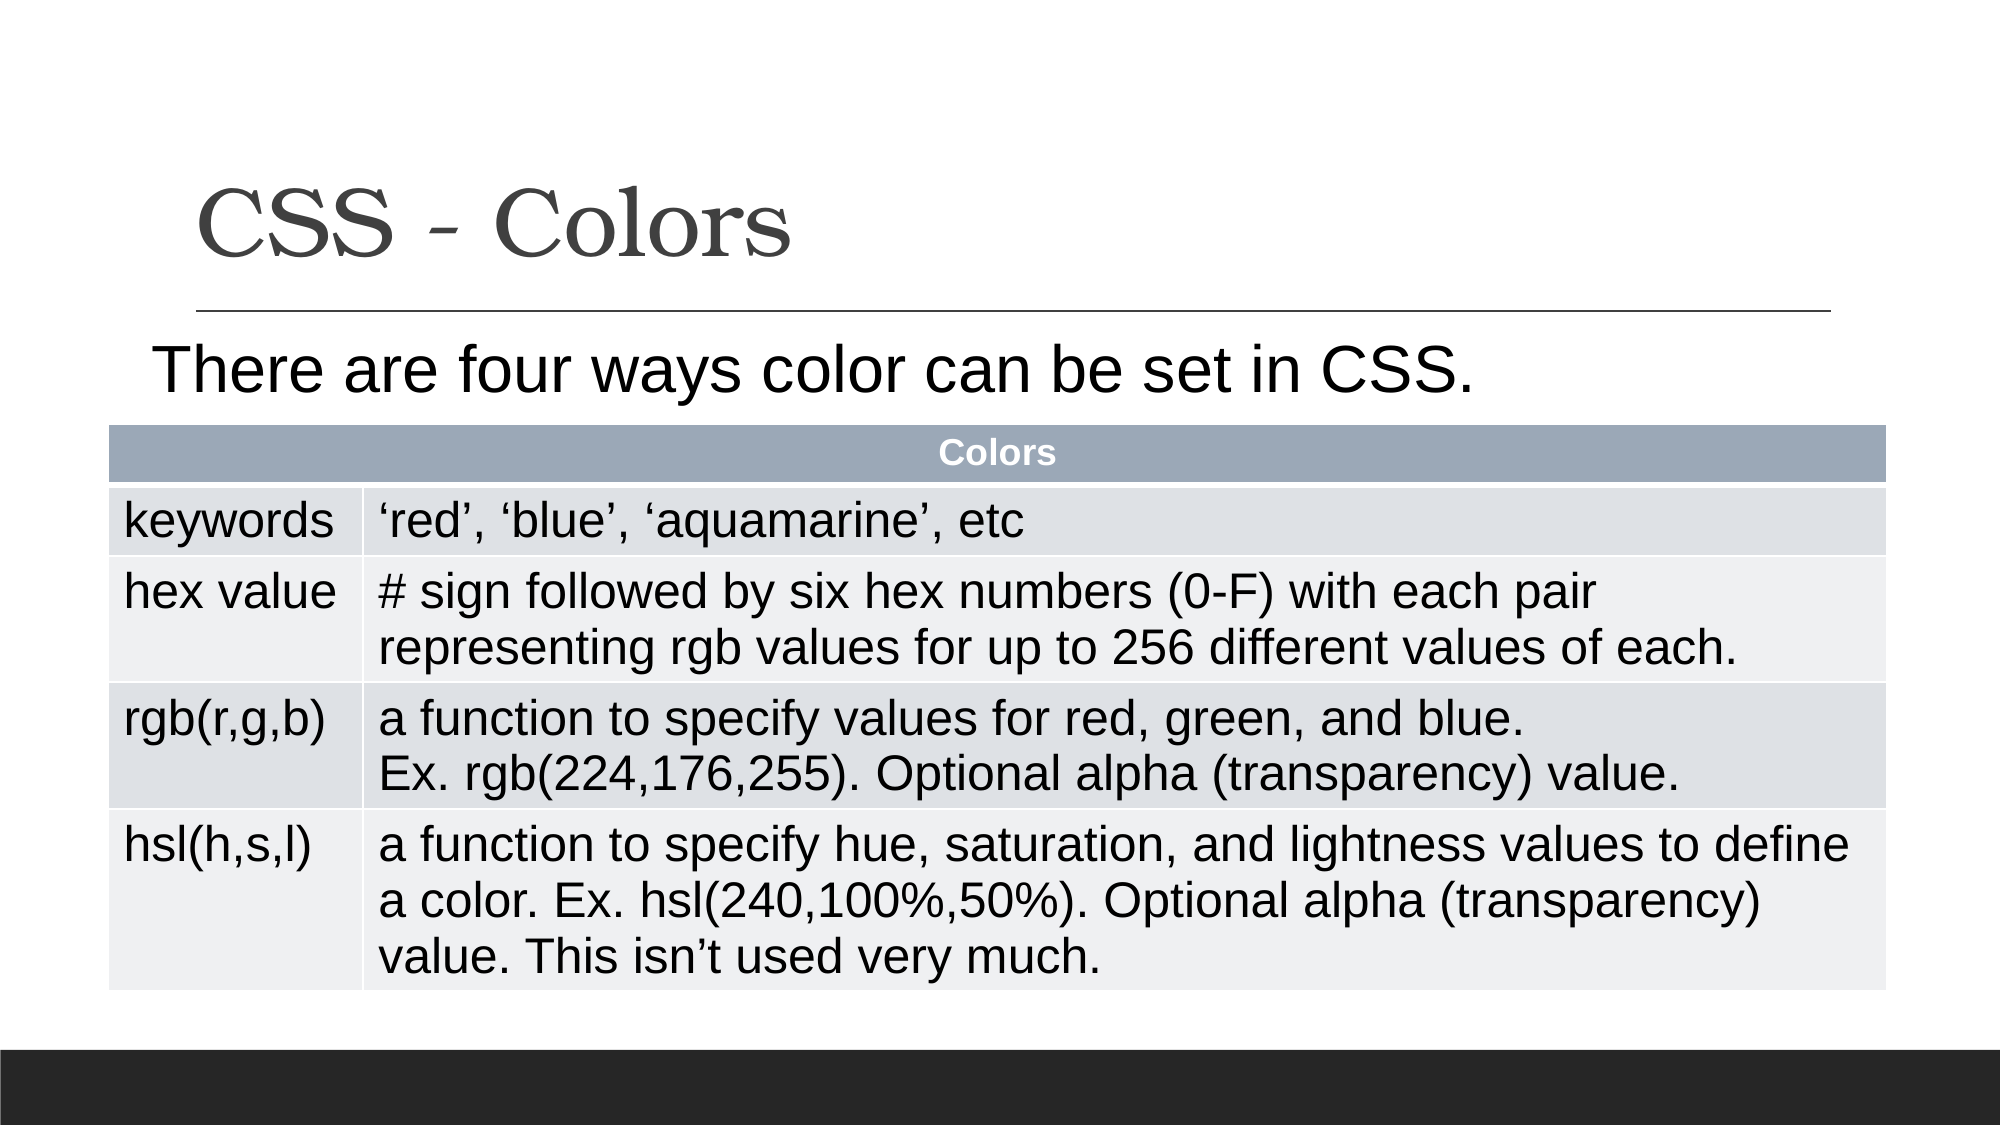

# CSS - Colors
There are four ways color can be set in CSS.
| Colors |  |
| --- | --- |
| keywords | ‘red’, ‘blue’, ‘aquamarine’, etc |
| hex value | # sign followed by six hex numbers (0-F) with each pair representing rgb values for up to 256 different values of each. |
| rgb(r,g,b) | a function to specify values for red, green, and blue. Ex. rgb(224,176,255). Optional alpha (transparency) value. |
| hsl(h,s,l) | a function to specify hue, saturation, and lightness values to define a color. Ex. hsl(240,100%,50%). Optional alpha (transparency) value. This isn’t used very much. |